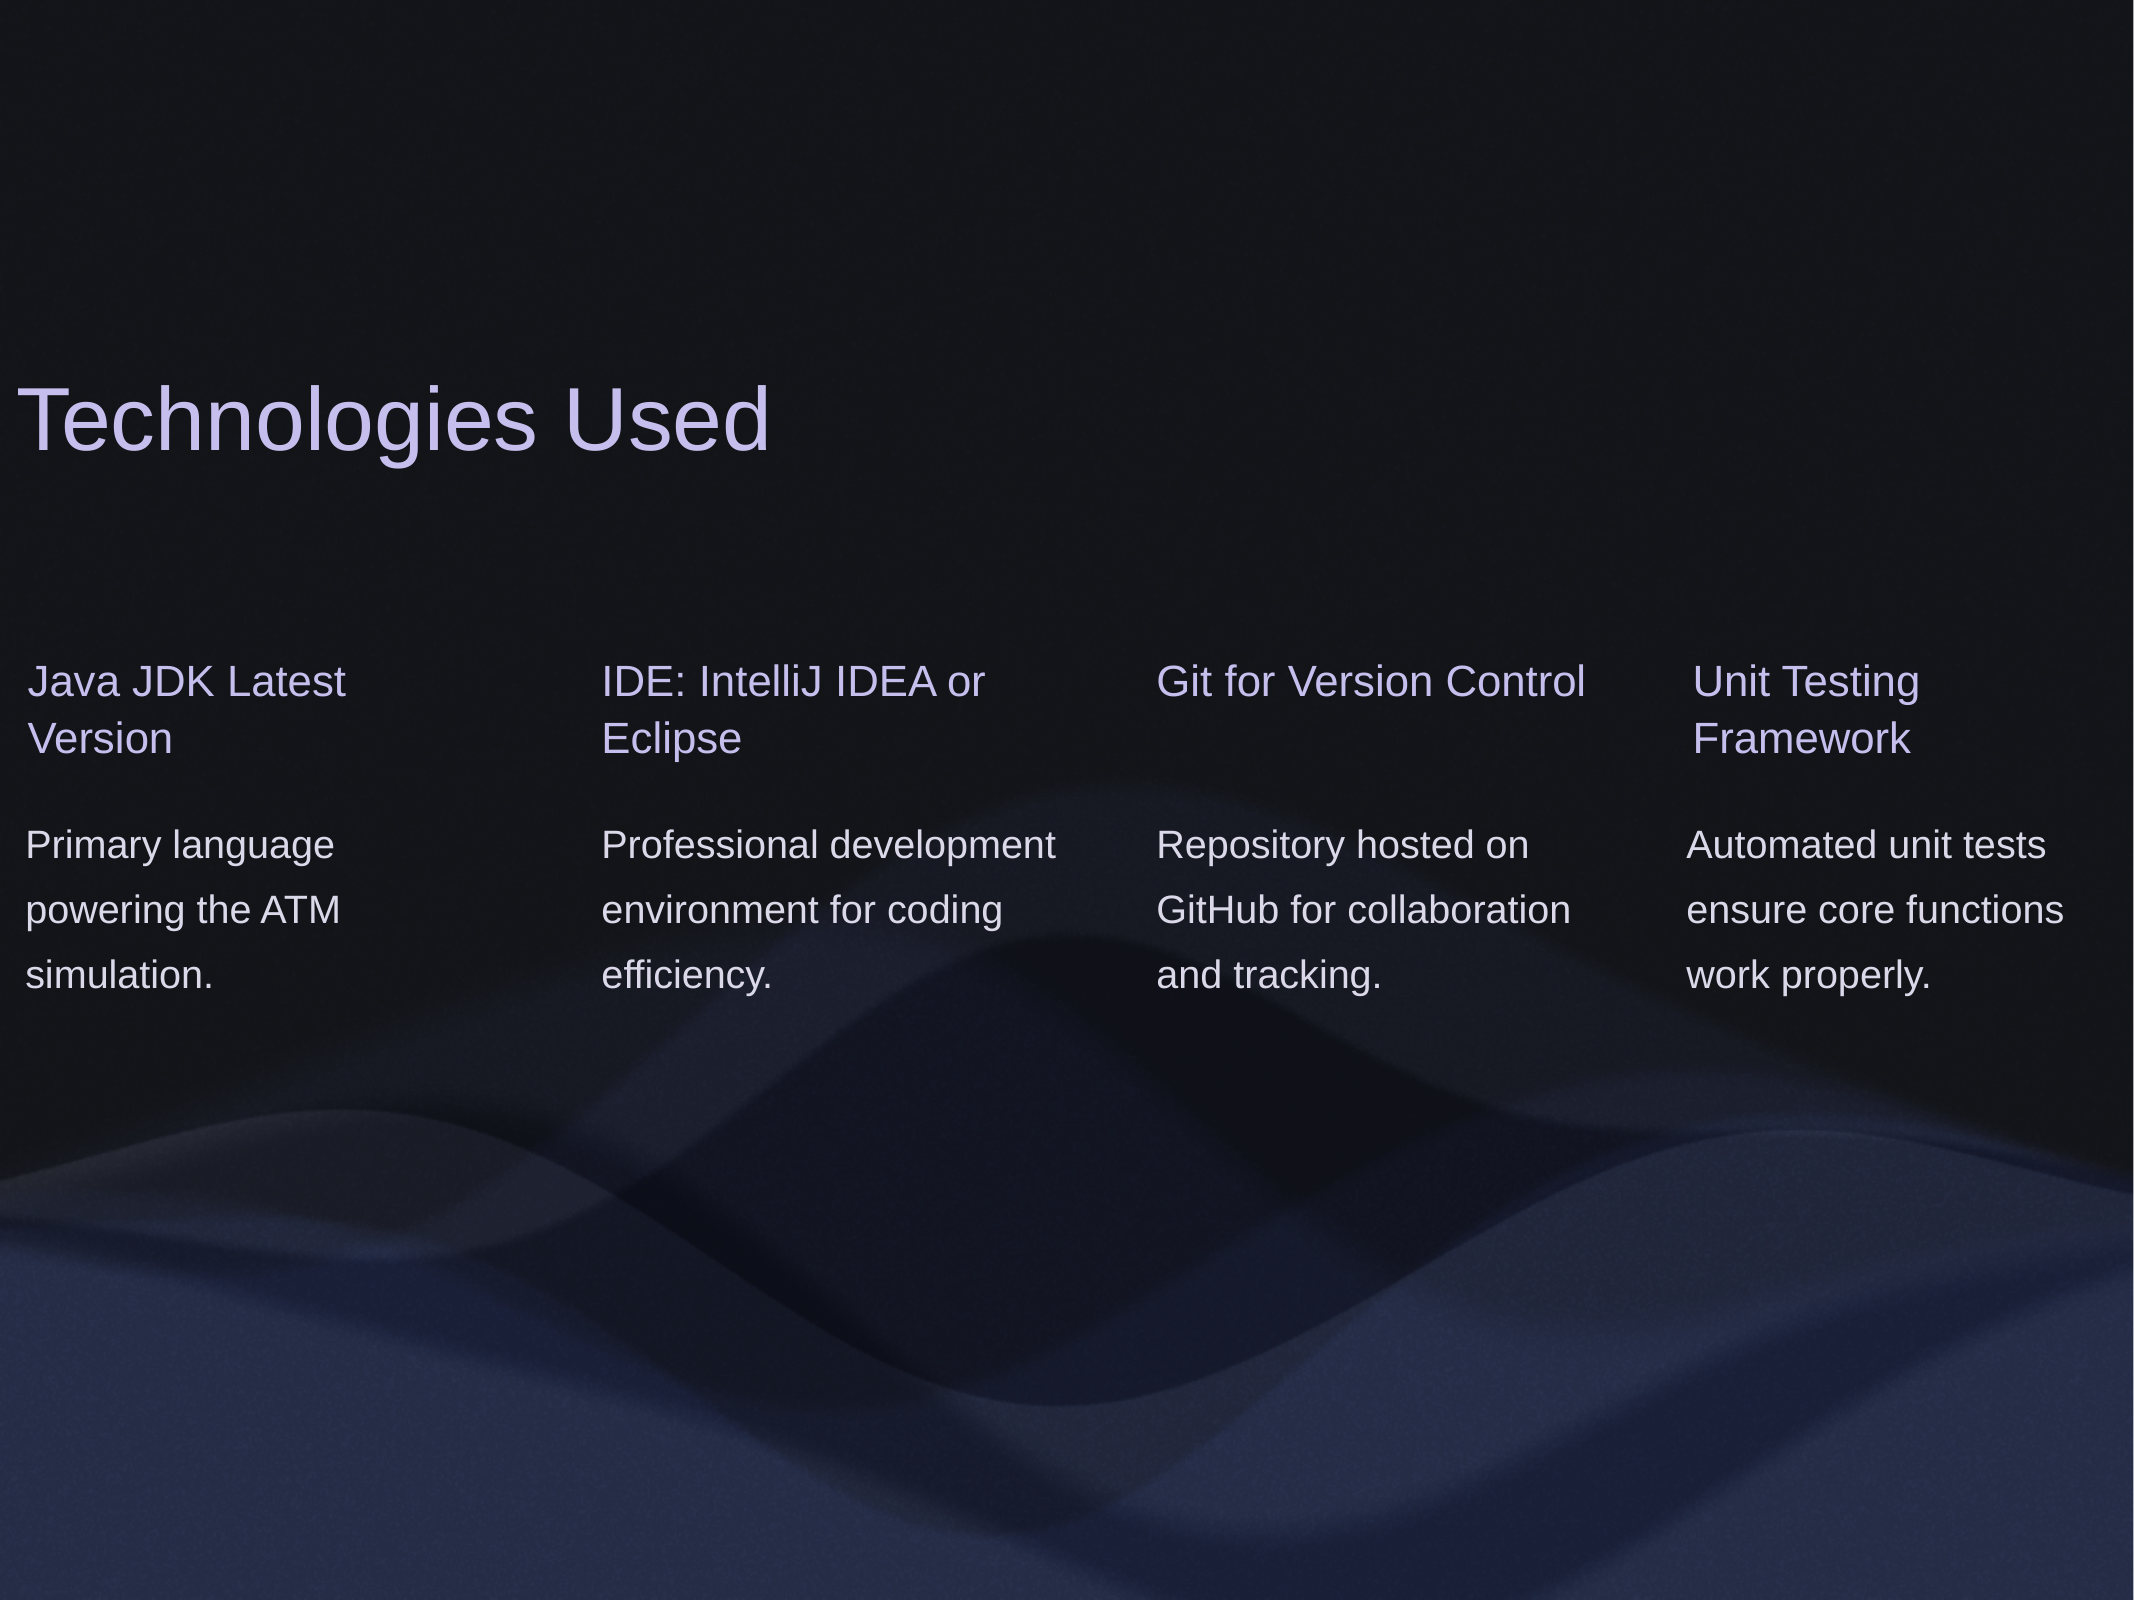

Technologies Used
Java JDK Latest Version
IDE: IntelliJ IDEA or Eclipse
Git for Version Control
Unit Testing Framework
Primary language powering the ATM simulation.
Professional development environment for coding efficiency.
Repository hosted on GitHub for collaboration and tracking.
Automated unit tests ensure core functions work properly.